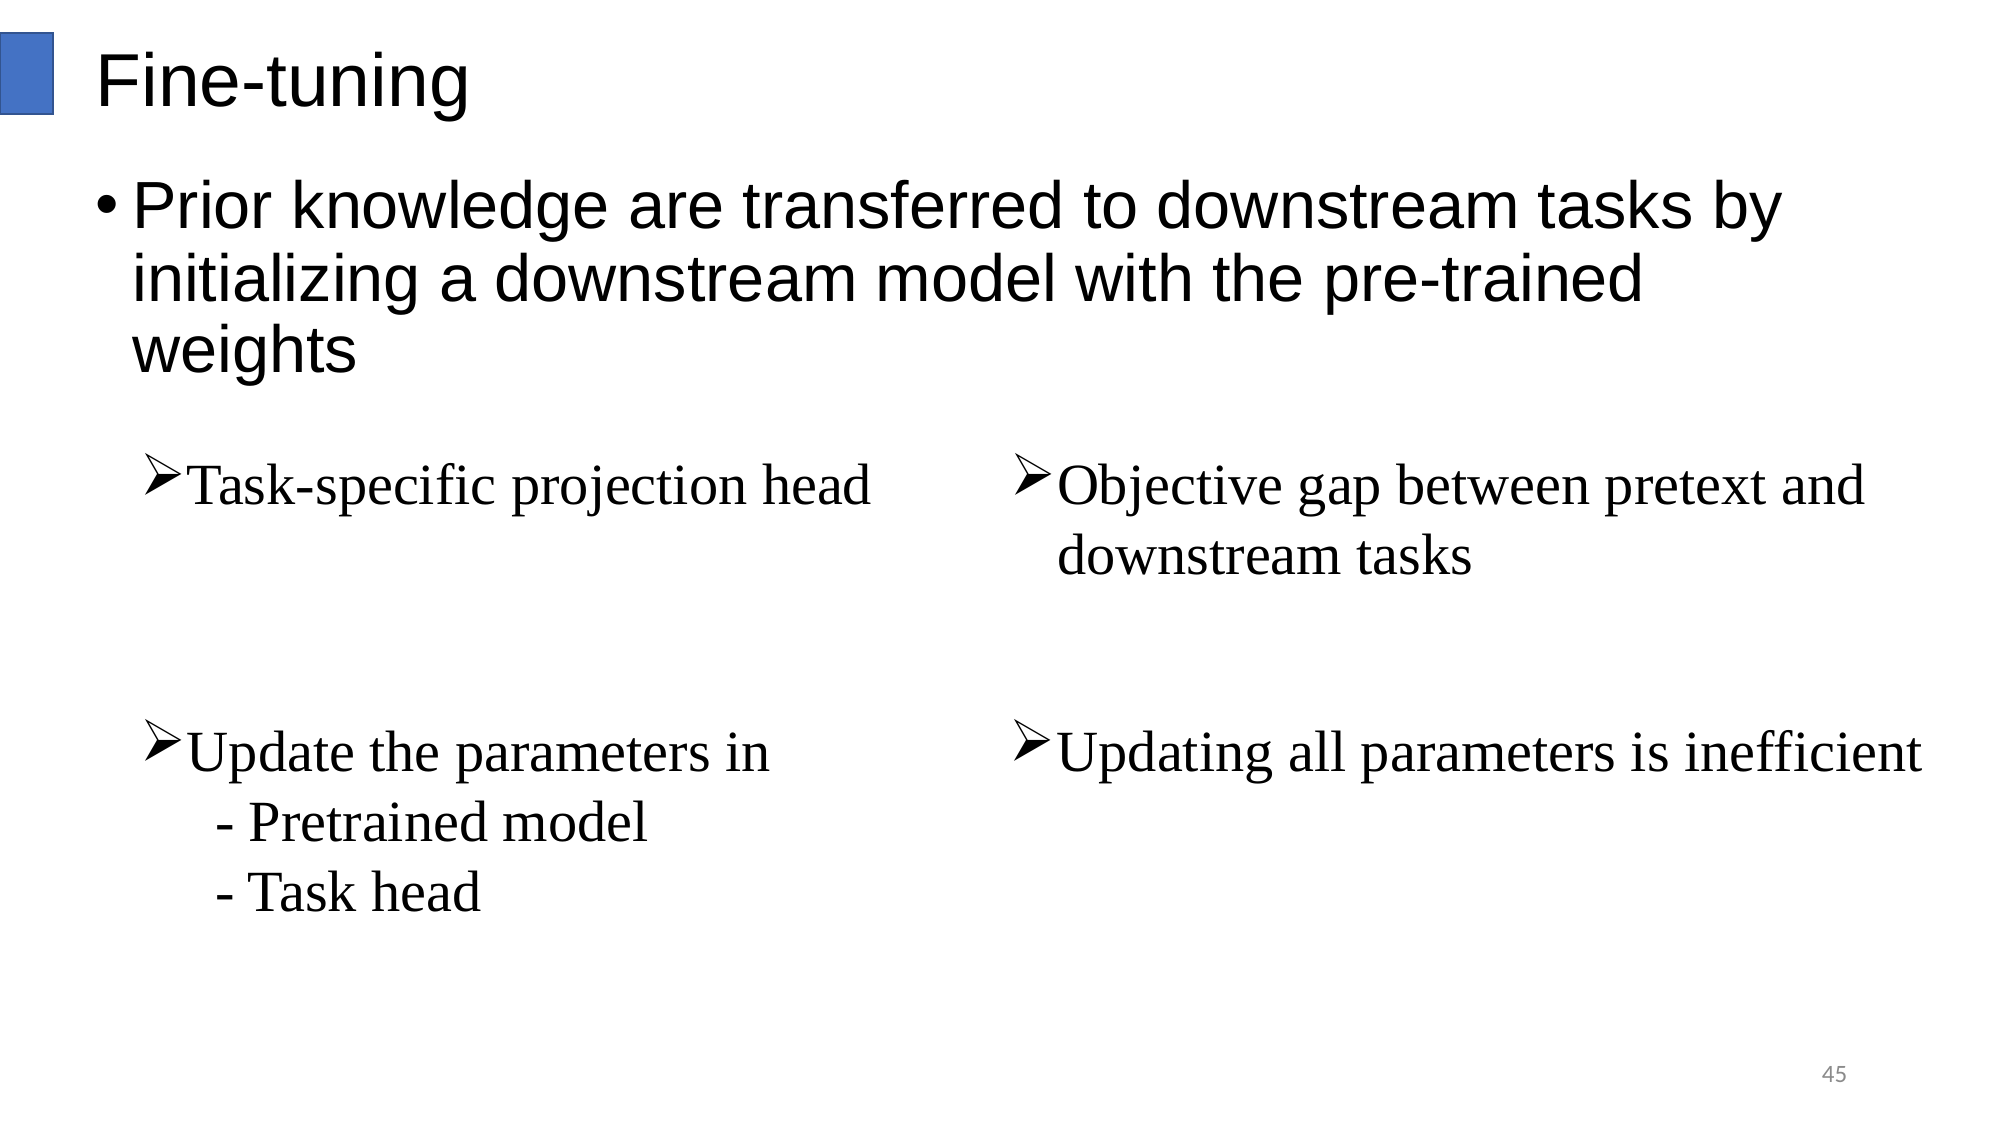

# Fine-tuning
Prior knowledge are transferred to downstream tasks by initializing a downstream model with the pre-trained weights
Task-specific projection head
Objective gap between pretext and downstream tasks
Updating all parameters is inefficient
Update the parameters in
- Pretrained model
- Task head

45